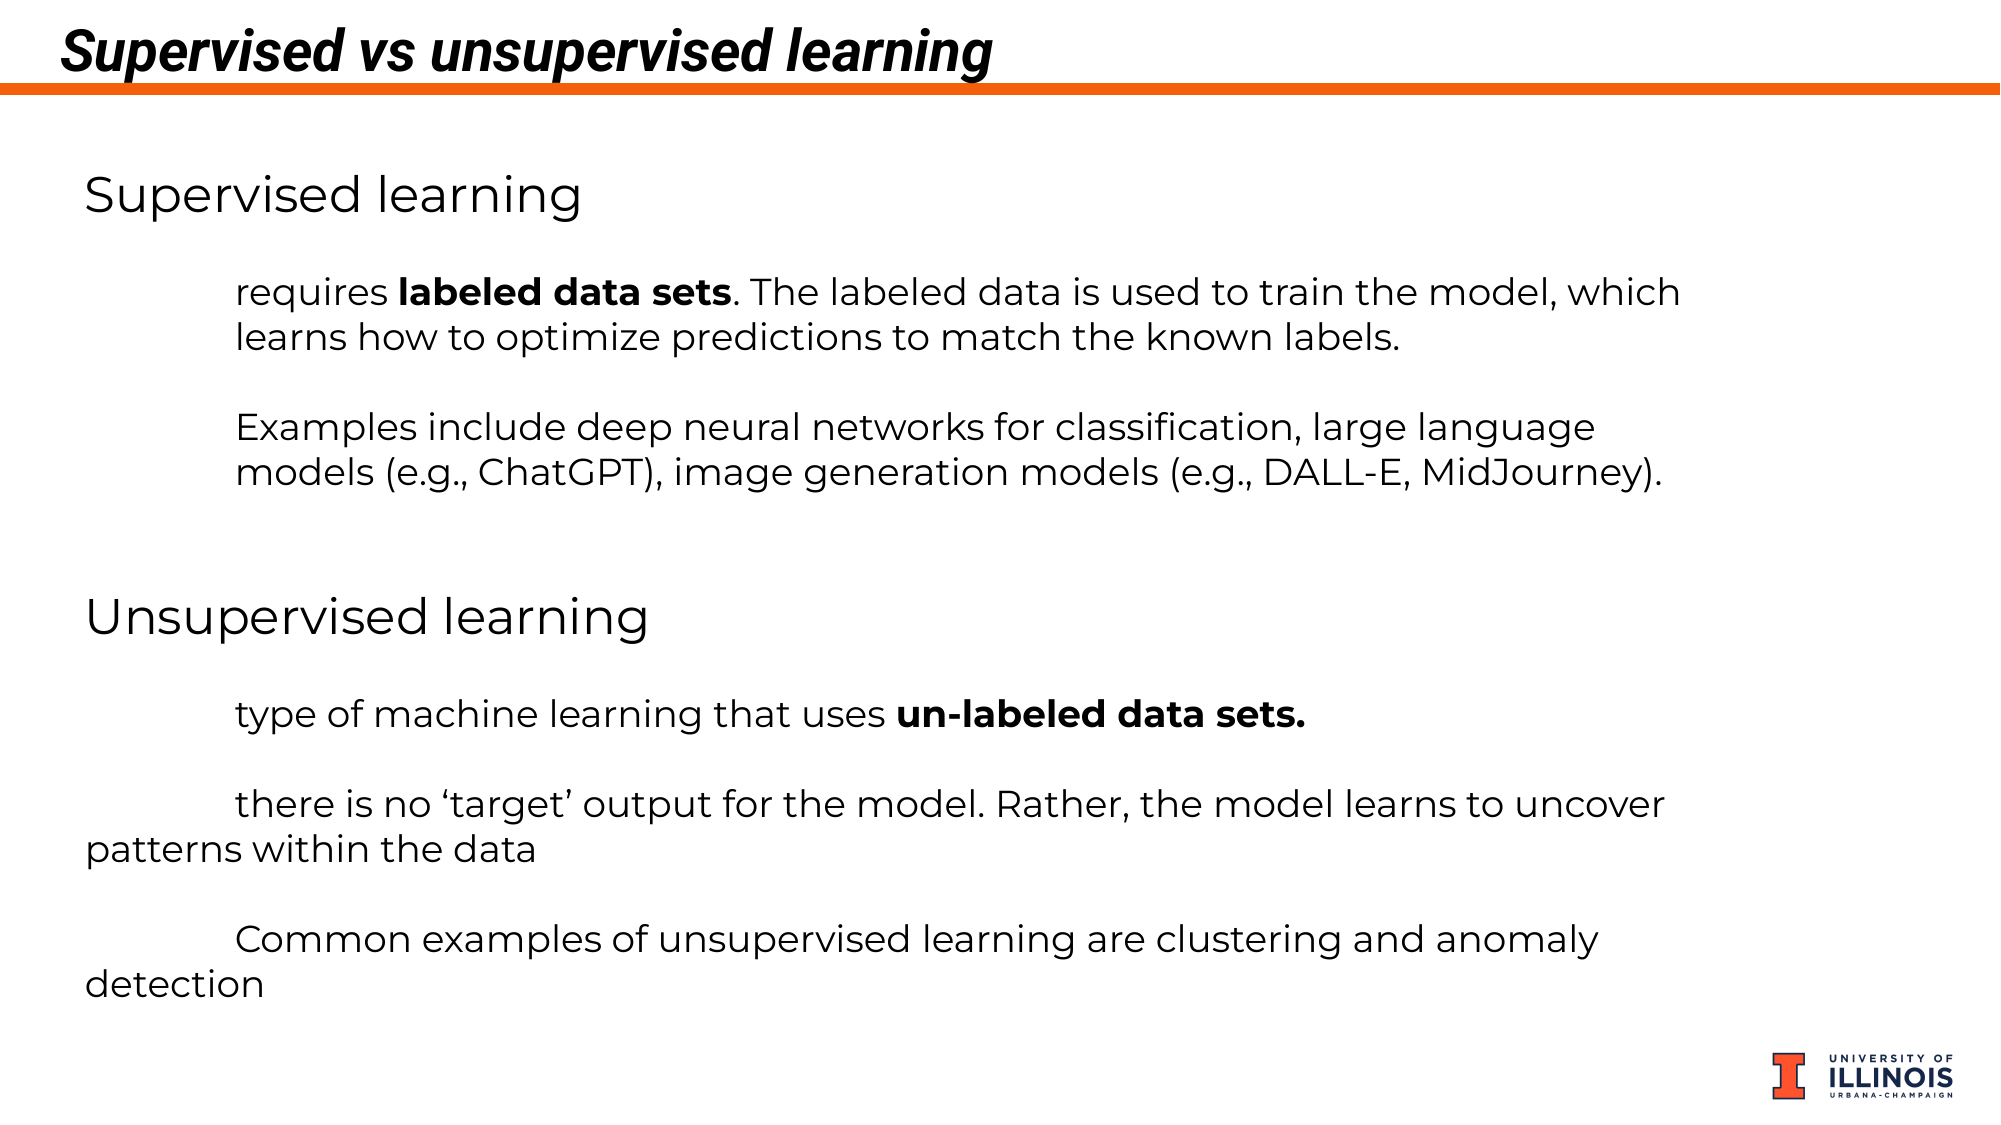

# Supervised vs unsupervised learning
Supervised learning

requires labeled data sets. The labeled data is used to train the model, which learns how to optimize predictions to match the known labels.

Examples include deep neural networks for classification, large language models (e.g., ChatGPT), image generation models (e.g., DALL-E, MidJourney).

Unsupervised learning

	type of machine learning that uses un-labeled data sets.

	there is no ‘target’ output for the model. Rather, the model learns to uncover 	patterns within the data

	Common examples of unsupervised learning are clustering and anomaly 	detection